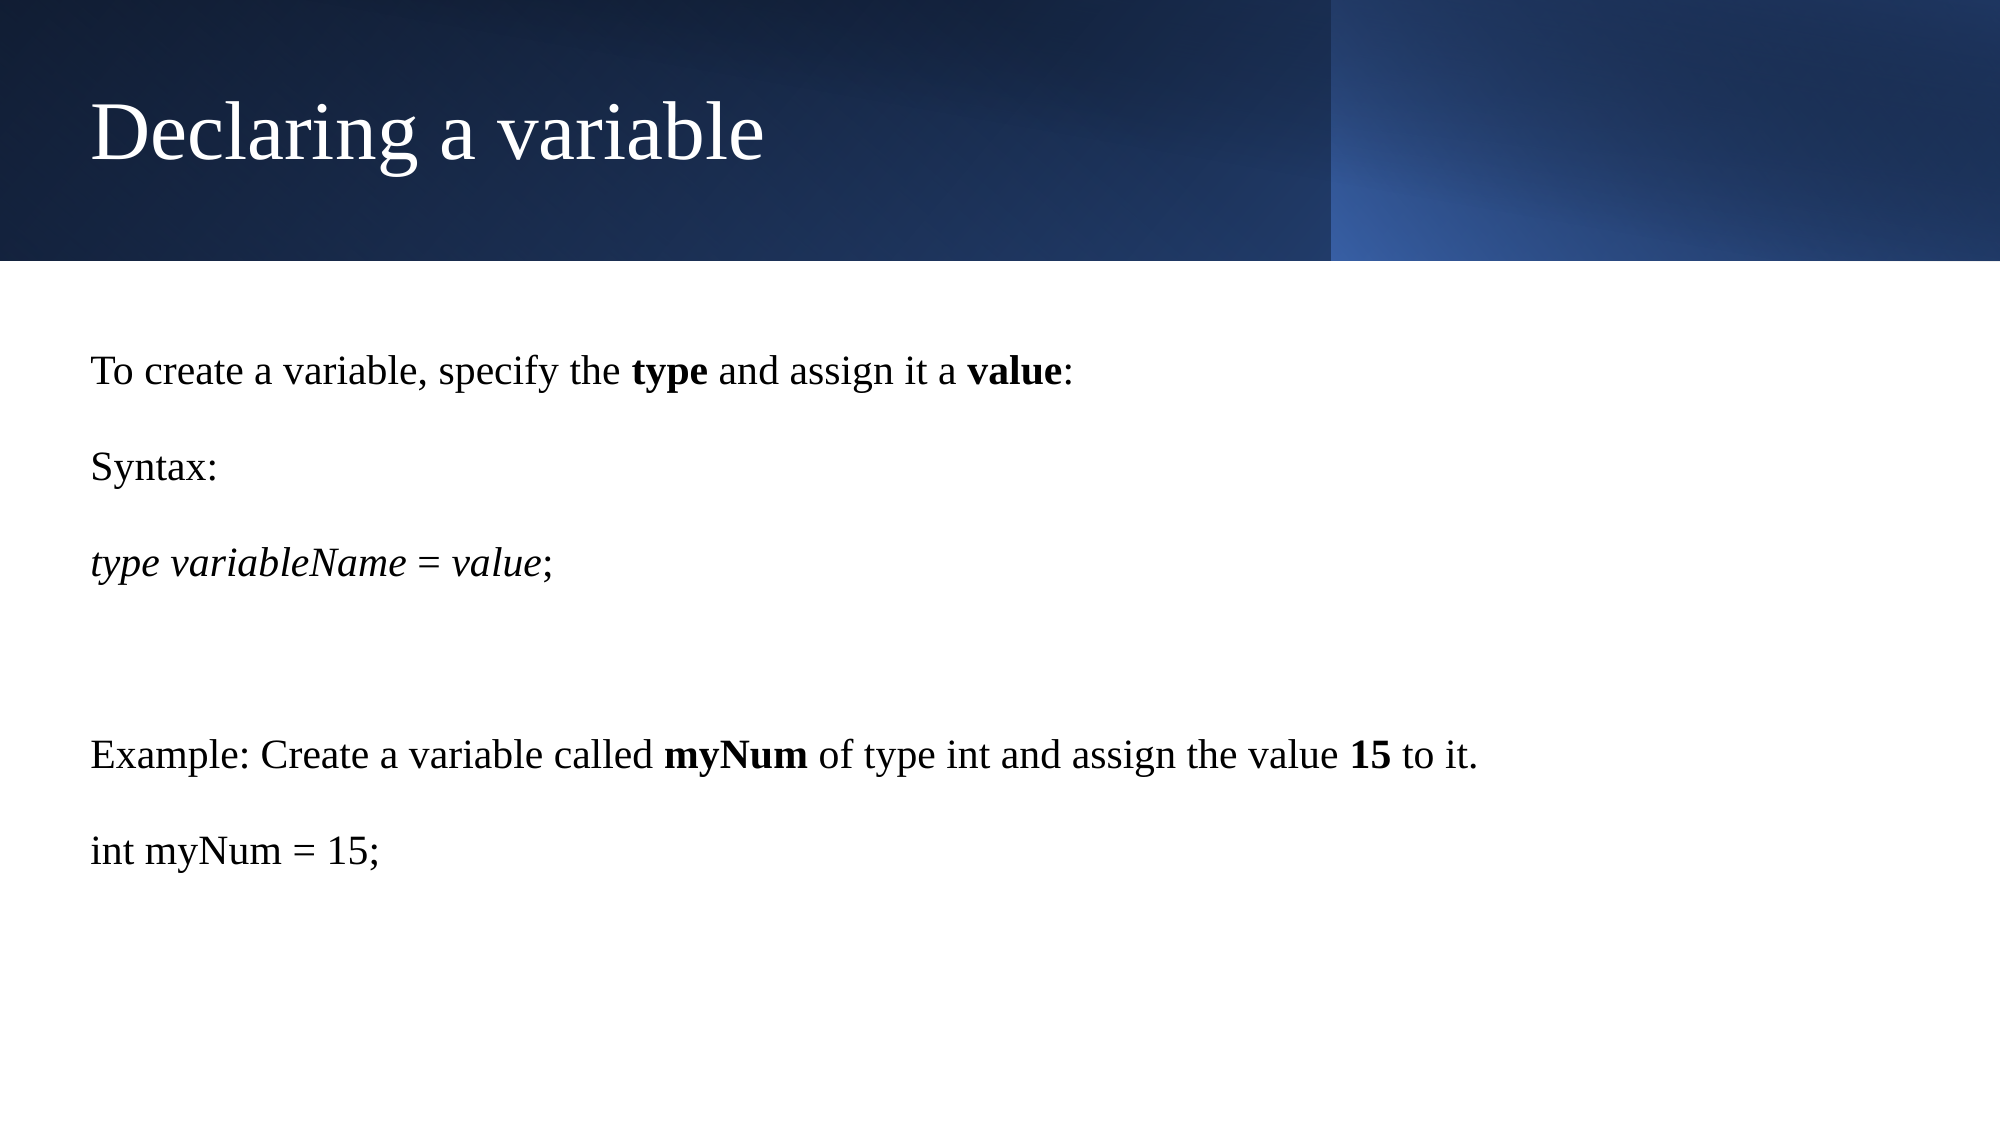

# Declaring a variable
To create a variable, specify the type and assign it a value:
Syntax:
type variableName = value;

Example: Create a variable called myNum of type int and assign the value 15 to it.
int myNum = 15;